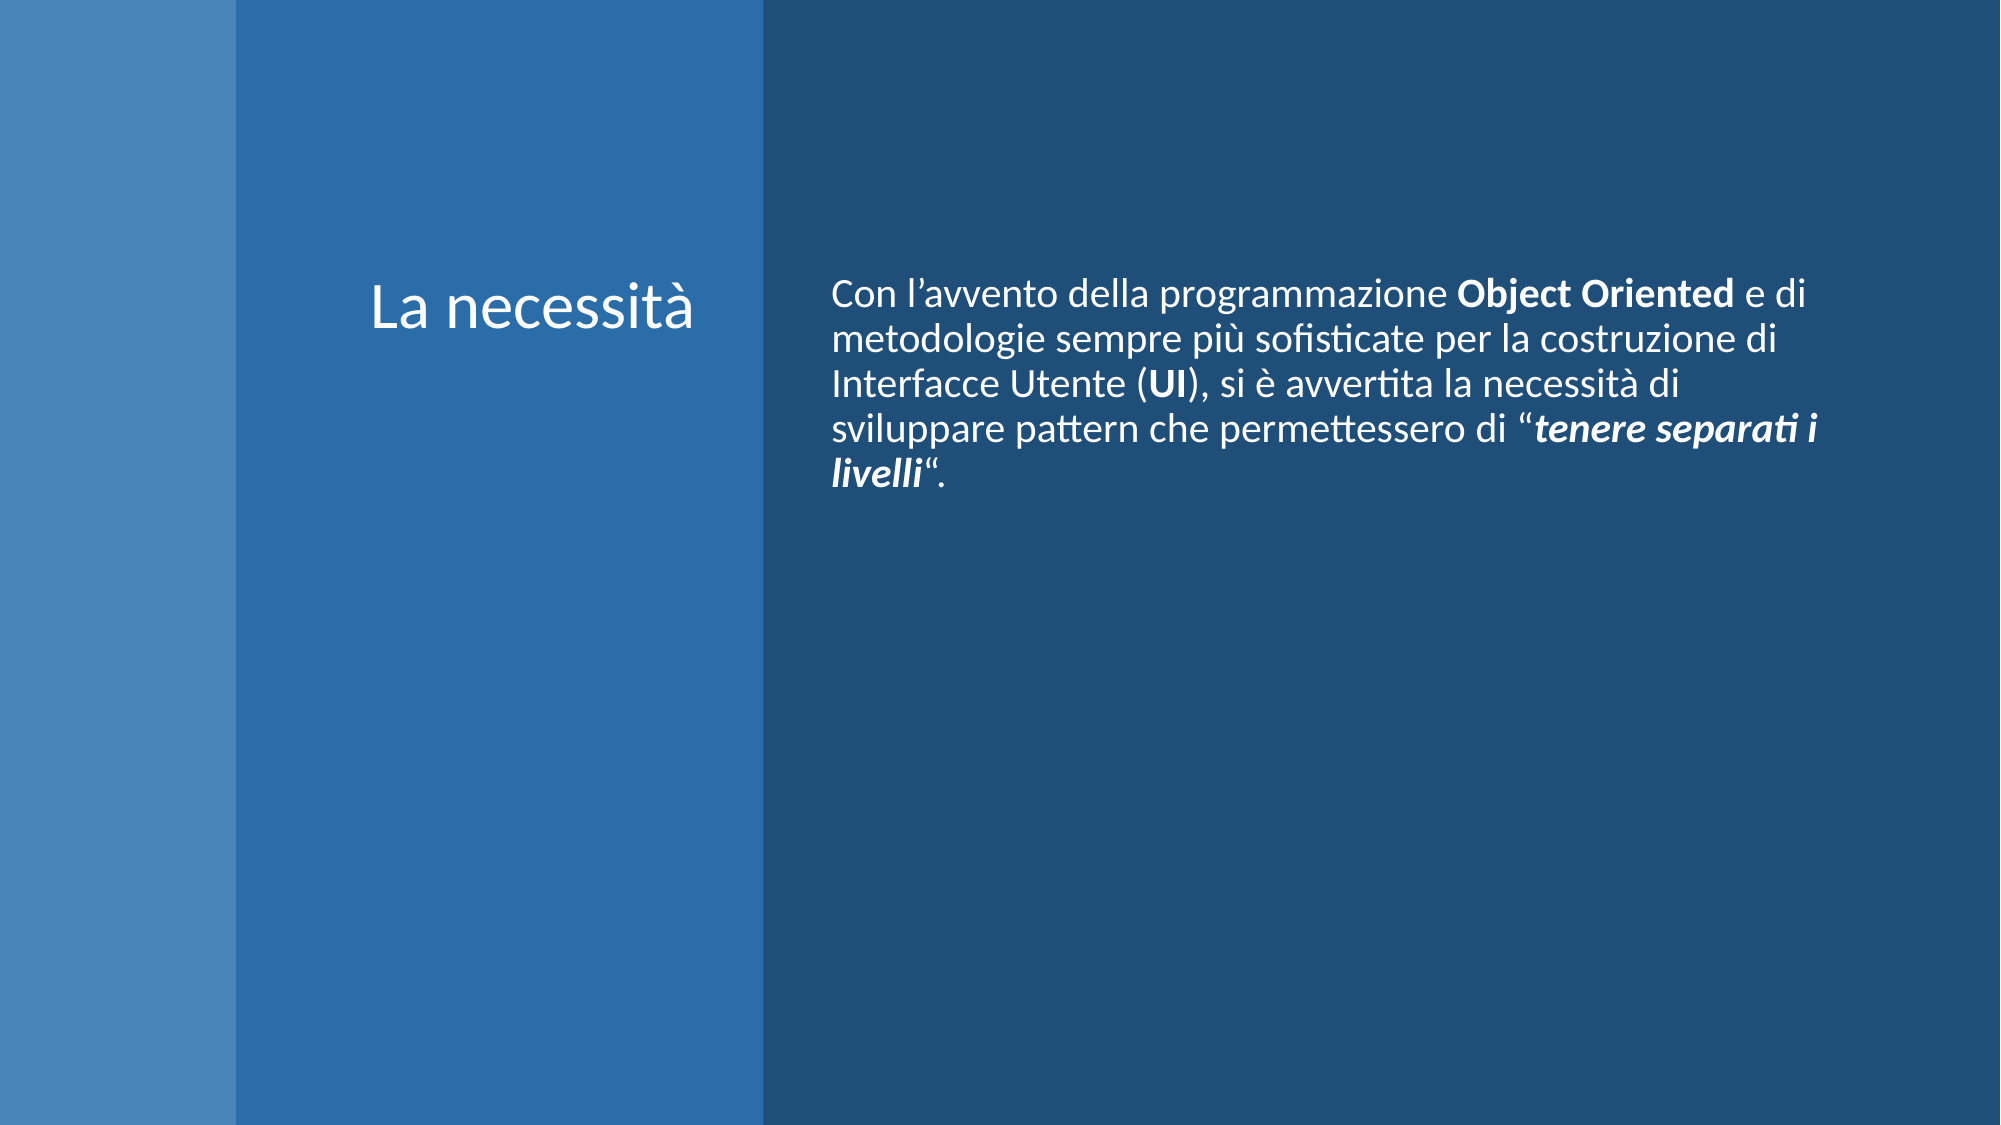

# La necessità
Con l’avvento della programmazione Object Oriented e di metodologie sempre più sofisticate per la costruzione di Interfacce Utente (UI), si è avvertita la necessità di sviluppare pattern che permettessero di “tenere separati i livelli“.